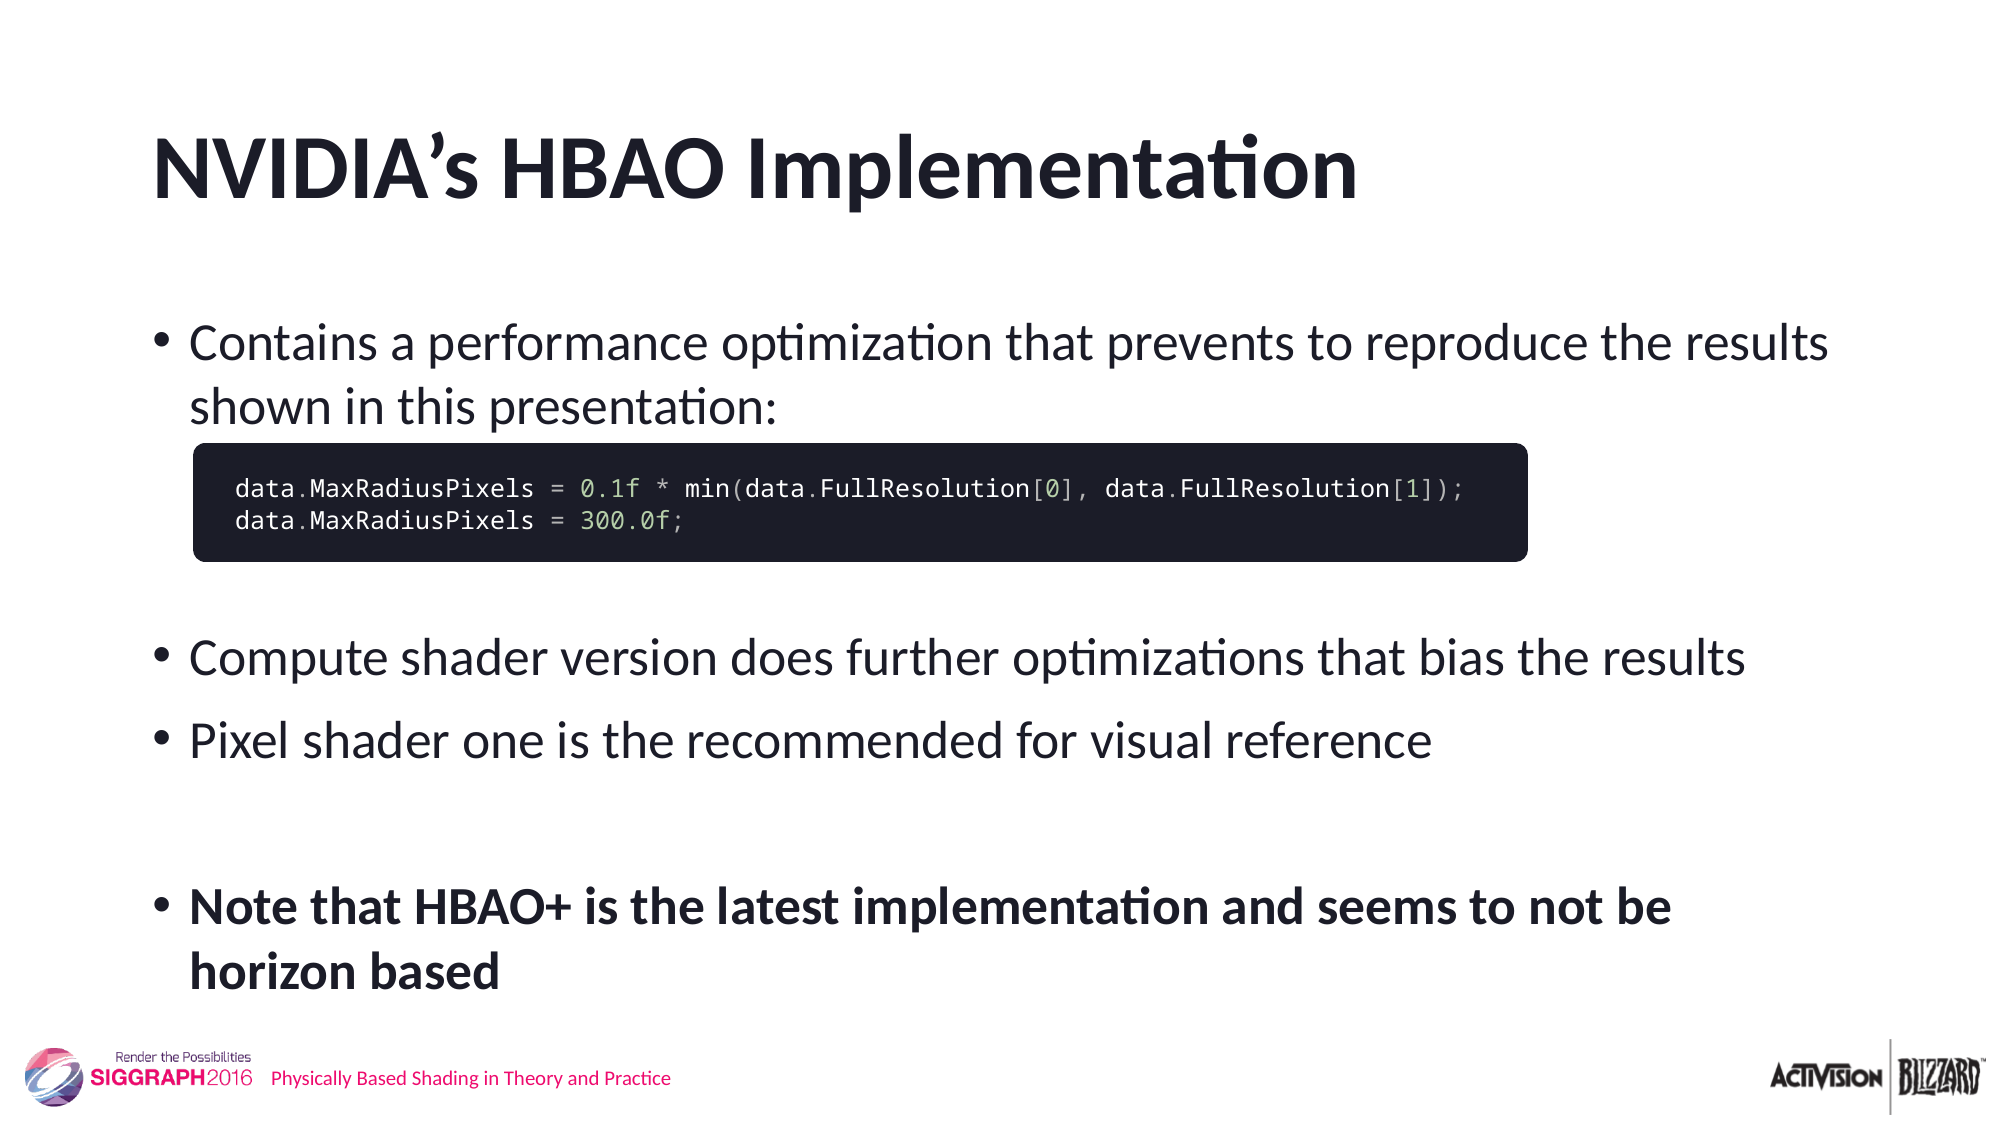

# NVIDIA’s HBAO Implementation
Contains a performance optimization that prevents to reproduce the results shown in this presentation:

Compute shader version does further optimizations that bias the results
Pixel shader one is the recommended for visual reference

Note that HBAO+ is the latest implementation and seems to not be horizon based

data.MaxRadiusPixels = 0.1f * min(data.FullResolution[0], data.FullResolution[1]);
data.MaxRadiusPixels = 300.0f;
Physically Based Shading in Theory and Practice